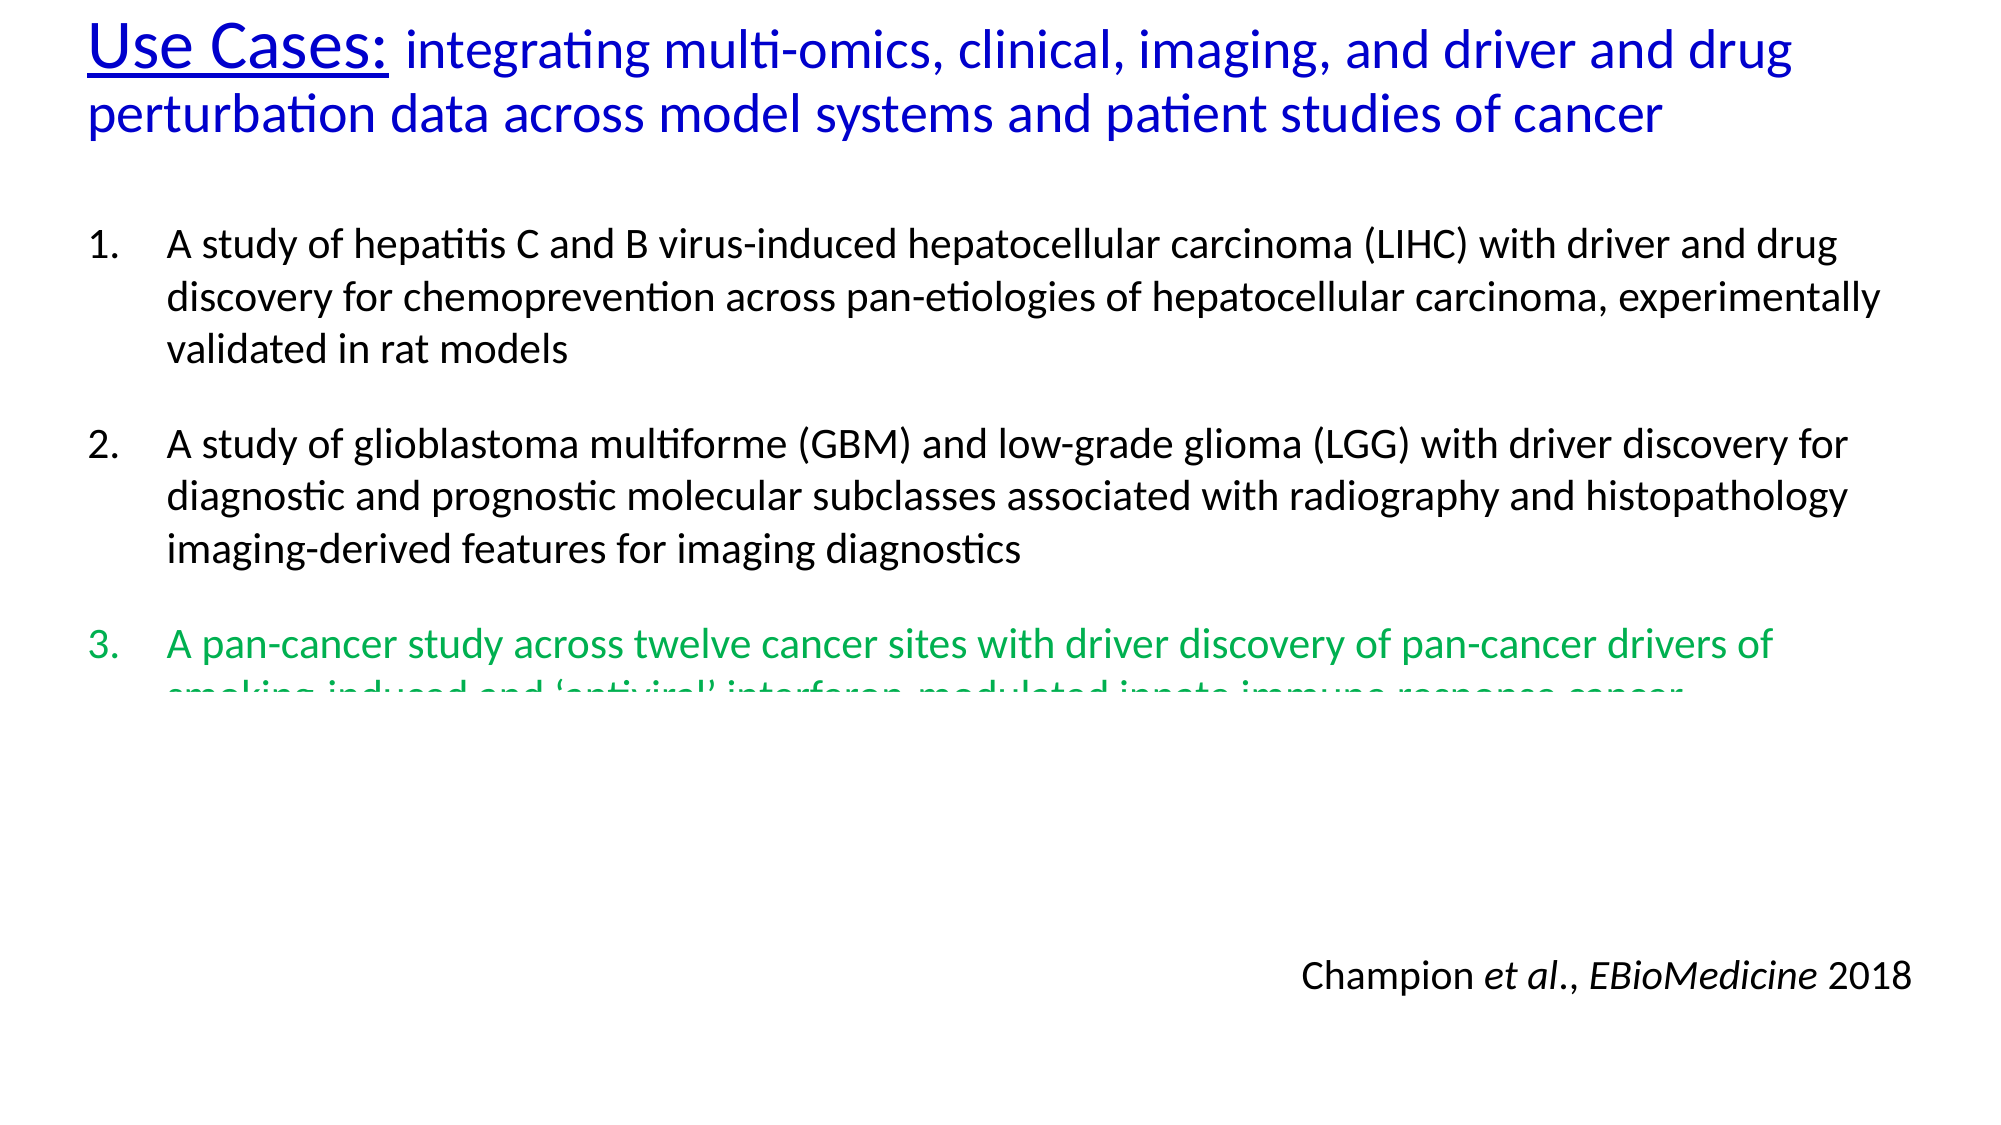

Use Cases: integrating multi-omics, clinical, imaging, and driver and drug perturbation data across model systems and patient studies of cancer
A study of hepatitis C and B virus-induced hepatocellular carcinoma (LIHC) with driver and drug discovery for chemoprevention across pan-etiologies of hepatocellular carcinoma, experimentally validated in rat models
A study of glioblastoma multiforme (GBM) and low-grade glioma (LGG) with driver discovery for diagnostic and prognostic molecular subclasses associated with radiography and histopathology imaging-derived features for imaging diagnostics
A pan-cancer study across twelve cancer sites with driver discovery of pan-cancer drivers of smoking-induced and ‘antiviral’ interferon-modulated innate immune response cancer
A pan-cancer study of squamous cell carcinoma (SCC) across five SCC cancer sites, in particular, lung (LUSC), head and neck (HNSC), esophageal (ESCA), cervical (CESC) and bladder (BLCA)

Champion et al., EBioMedicine 2018